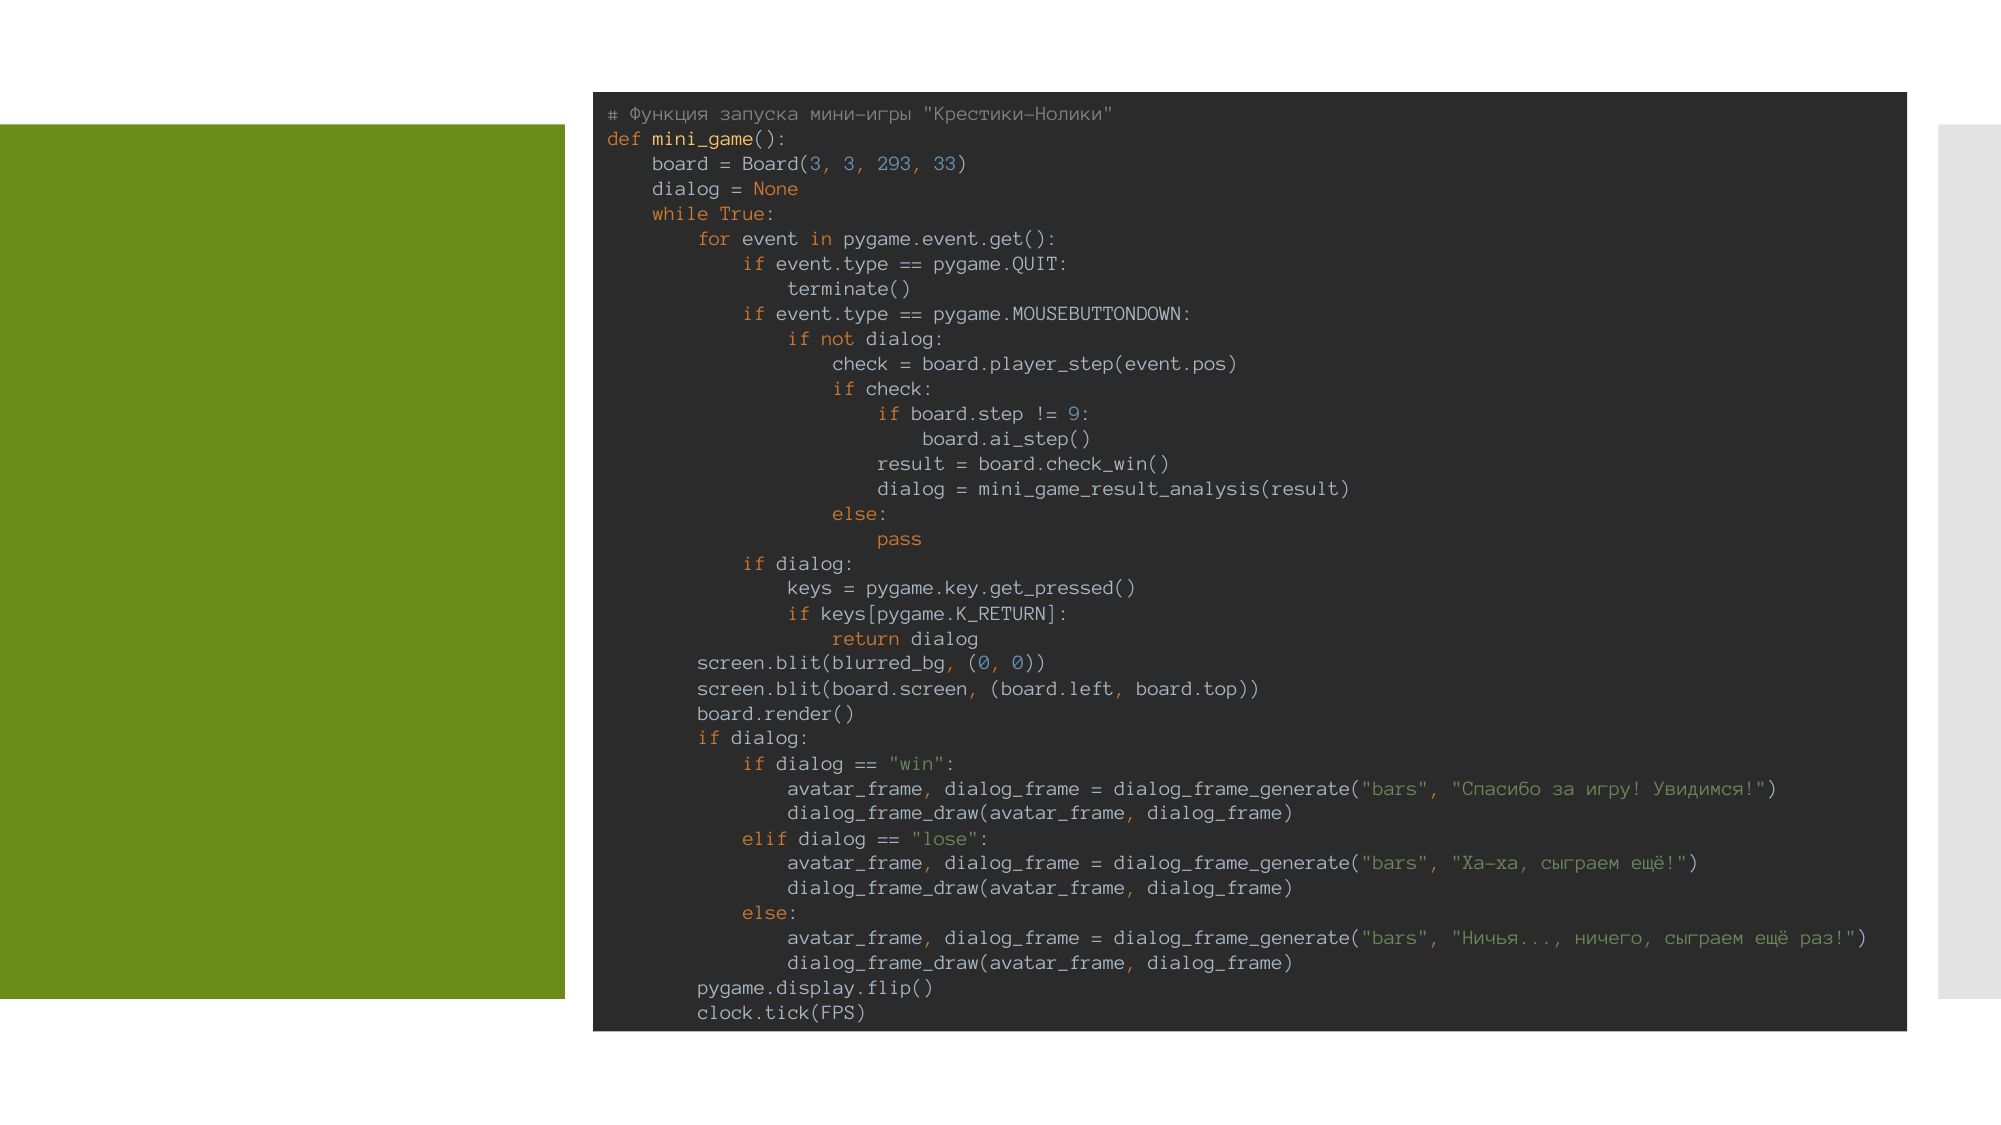

# Функция запуска мини-игры "Крестики-Нолики" def mini_game(): board = Board(3, 3, 293, 33) dialog = None while True: for event in pygame.event.get(): if event.type == pygame.QUIT: terminate() if event.type == pygame.MOUSEBUTTONDOWN: if not dialog: check = board.player_step(event.pos) if check: if board.step != 9: board.ai_step() result = board.check_win() dialog = mini_game_result_analysis(result) else: pass if dialog: keys = pygame.key.get_pressed() if keys[pygame.K_RETURN]: return dialog screen.blit(blurred_bg, (0, 0)) screen.blit(board.screen, (board.left, board.top)) board.render() if dialog: if dialog == "win": avatar_frame, dialog_frame = dialog_frame_generate("bars", "Спасибо за игру! Увидимся!") dialog_frame_draw(avatar_frame, dialog_frame) elif dialog == "lose": avatar_frame, dialog_frame = dialog_frame_generate("bars", "Ха-ха, сыграем ещё!") dialog_frame_draw(avatar_frame, dialog_frame) else: avatar_frame, dialog_frame = dialog_frame_generate("bars", "Ничья..., ничего, сыграем ещё раз!") dialog_frame_draw(avatar_frame, dialog_frame) pygame.display.flip() clock.tick(FPS)
#